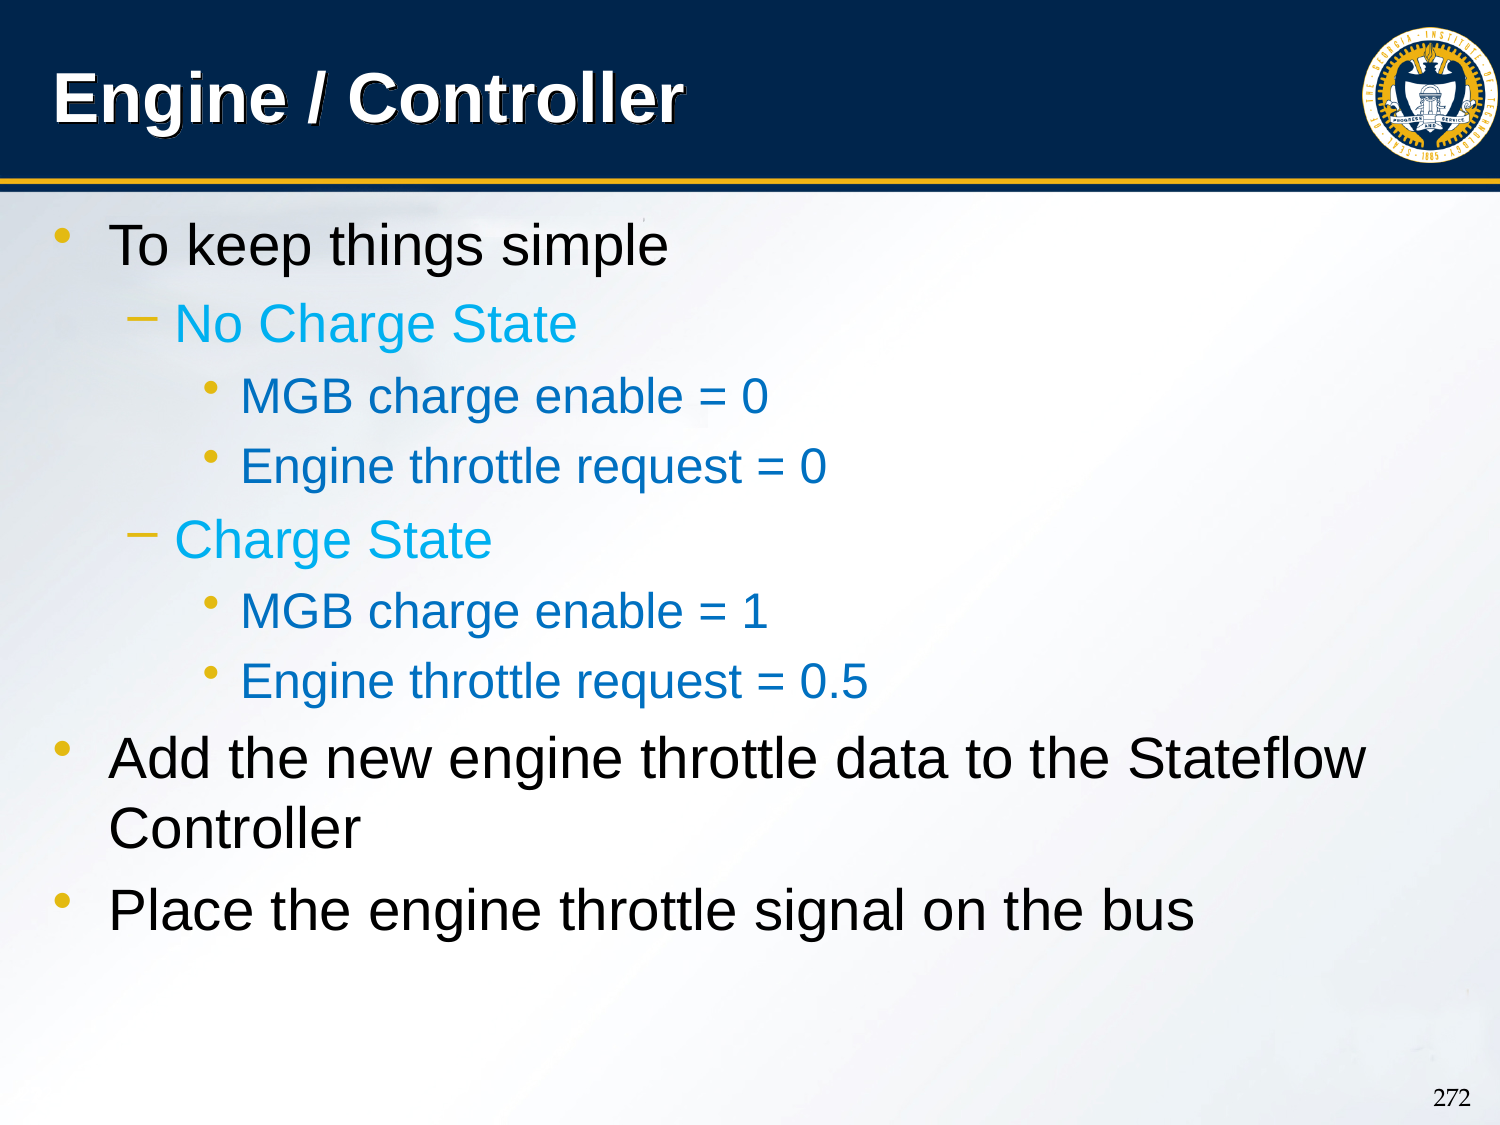

# Engine / Controller

To keep things simple
No Charge State
MGB charge enable = 0
Engine throttle request = 0
Charge State
MGB charge enable = 1
Engine throttle request = 0.5
Add the new engine throttle data to the Stateflow Controller
Place the engine throttle signal on the bus